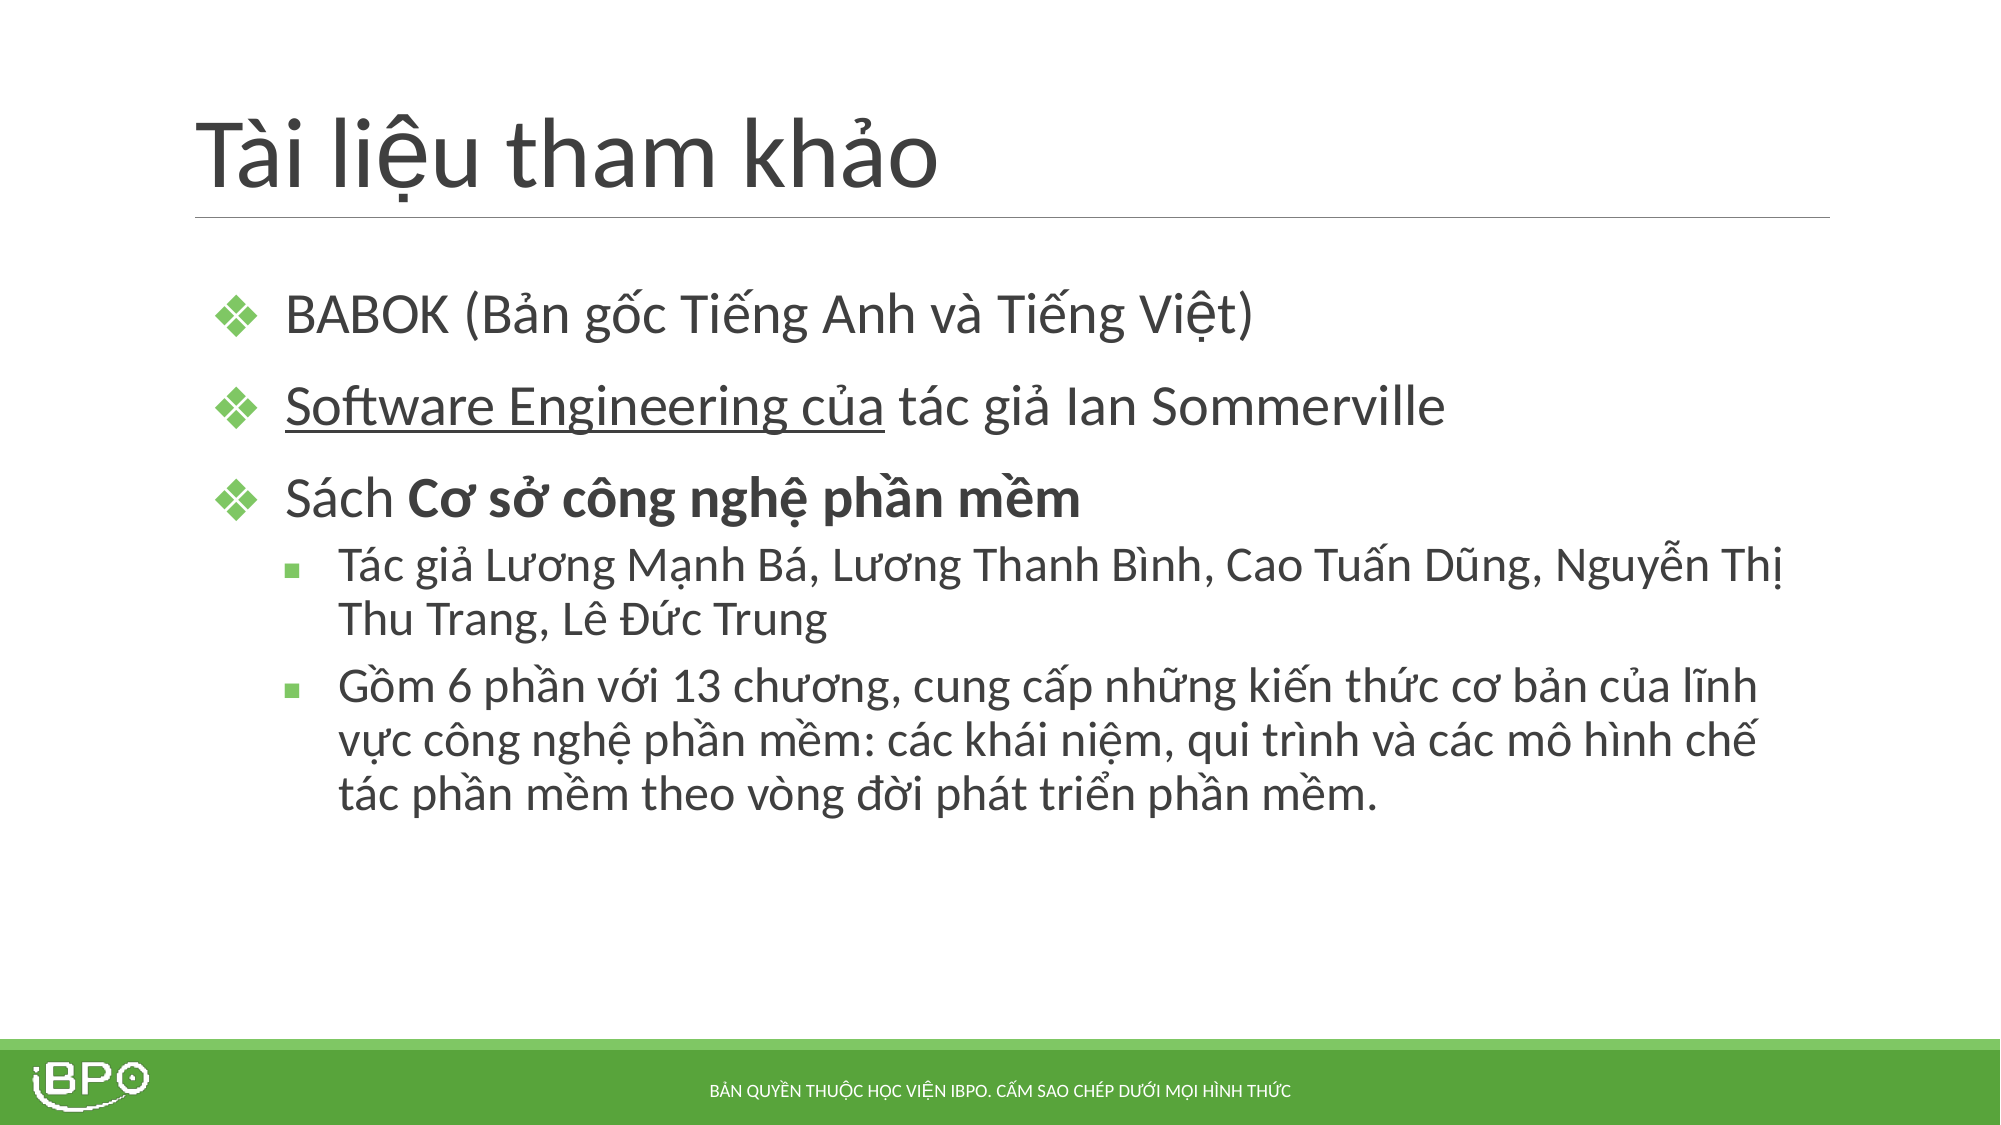

# Tài liệu tham khảo
BABOK (Bản gốc Tiếng Anh và Tiếng Việt)
Software Engineering của tác giả Ian Sommerville
Sách Cơ sở công nghệ phần mềm
Tác giả Lương Mạnh Bá, Lương Thanh Bình, Cao Tuấn Dũng, Nguyễn Thị Thu Trang, Lê Đức Trung
Gồm 6 phần với 13 chương, cung cấp những kiến thức cơ bản của lĩnh vực công nghệ phần mềm: các khái niệm, qui trình và các mô hình chế tác phần mềm theo vòng đời phát triển phần mềm.
BẢN QUYỀN THUỘC HỌC VIỆN IBPO. CẤM SAO CHÉP DƯỚI MỌI HÌNH THỨC